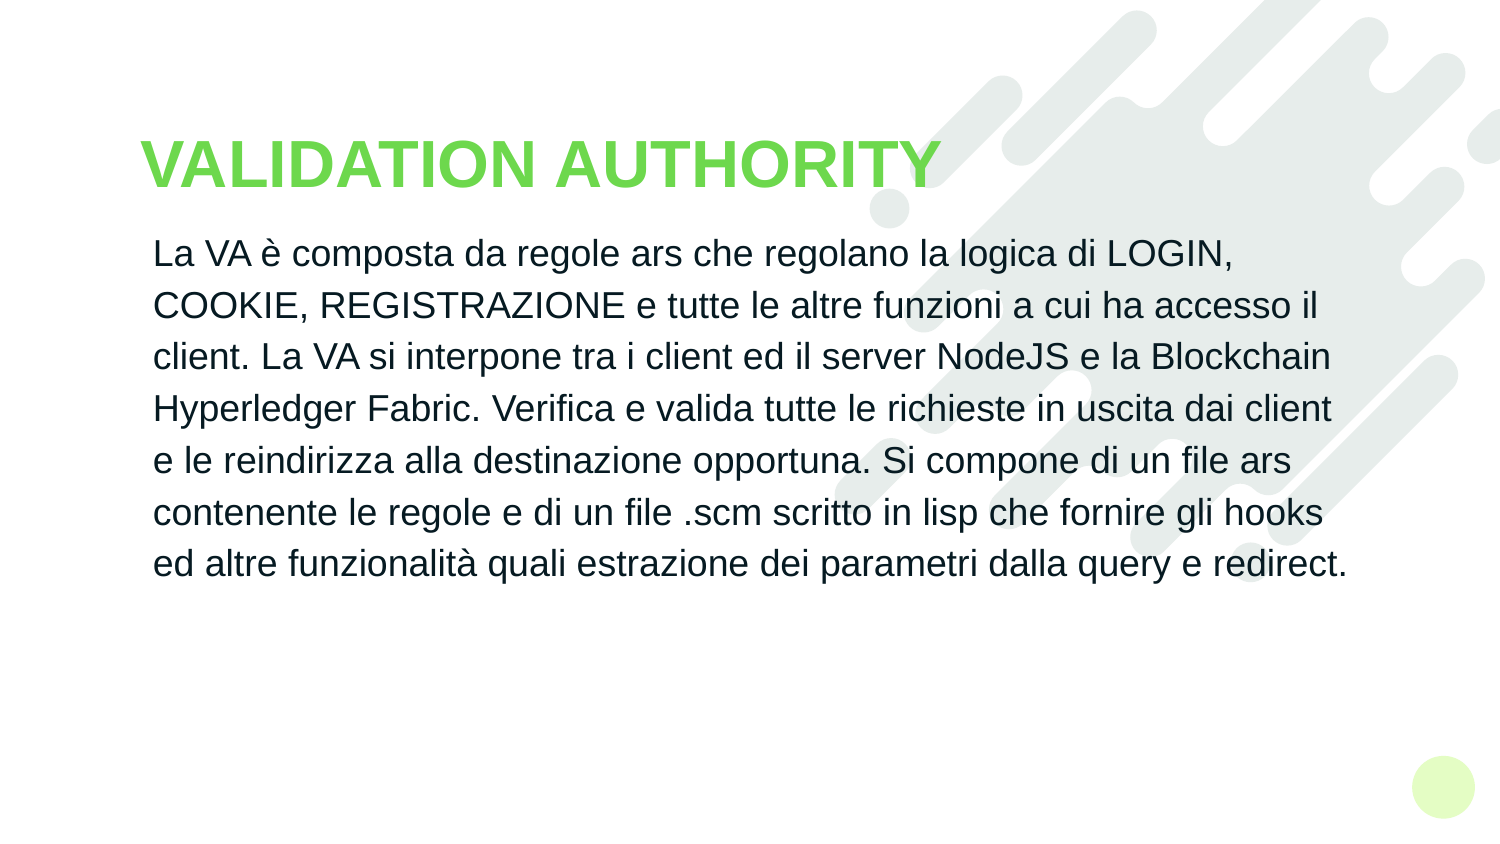

# VALIDATION AUTHORITY
La VA è composta da regole ars che regolano la logica di LOGIN, COOKIE, REGISTRAZIONE e tutte le altre funzioni a cui ha accesso il client. La VA si interpone tra i client ed il server NodeJS e la Blockchain Hyperledger Fabric. Verifica e valida tutte le richieste in uscita dai client e le reindirizza alla destinazione opportuna. Si compone di un file ars contenente le regole e di un file .scm scritto in lisp che fornire gli hooks ed altre funzionalità quali estrazione dei parametri dalla query e redirect.